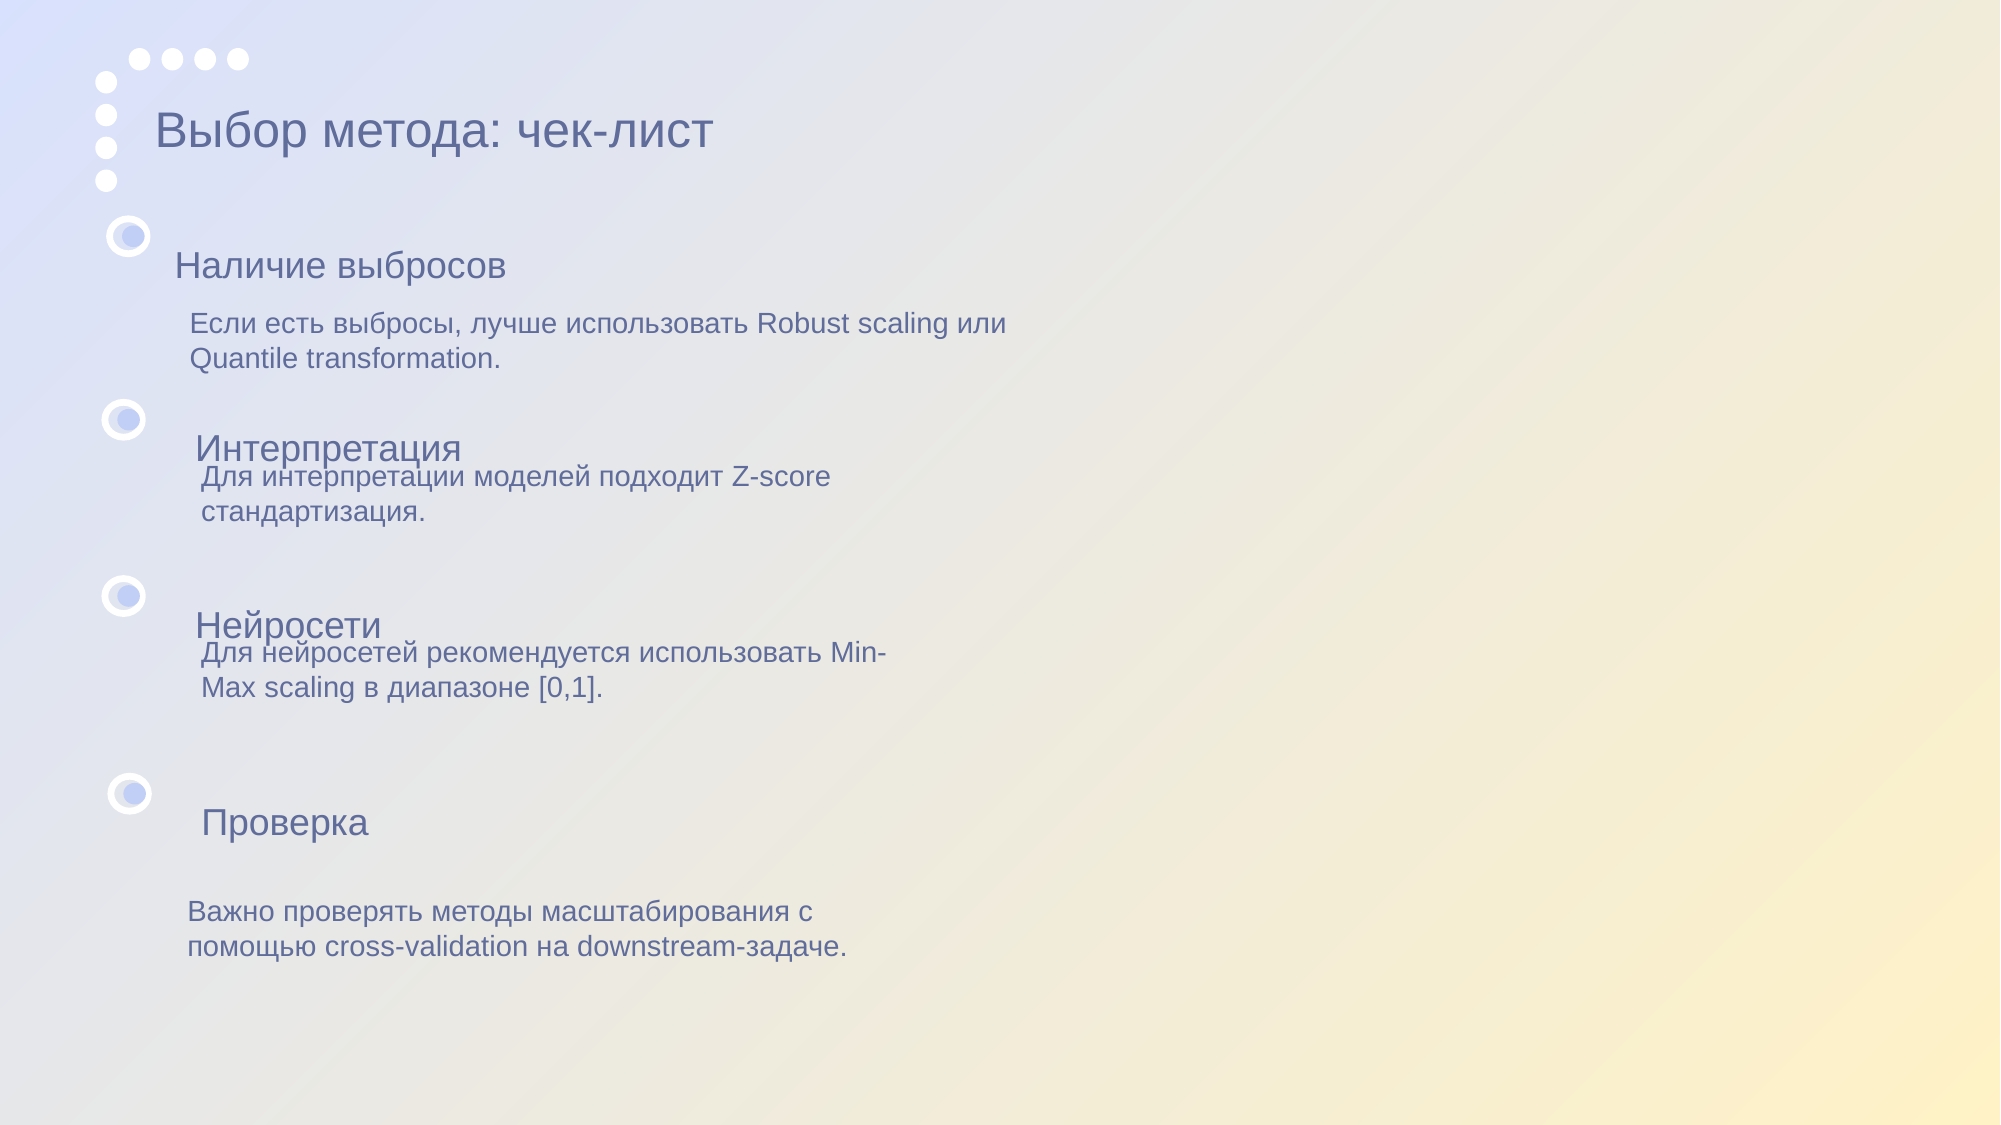

Выбор метода: чек-лист

Наличие выбросов

Если есть выбросы, лучше использовать Robust scaling или Quantile transformation.
Интерпретация

Для интерпретации моделей подходит Z-score стандартизация.
Нейросети

Для нейросетей рекомендуется использовать Min-Max scaling в диапазоне [0,1].
Проверка

Важно проверять методы масштабирования с помощью cross-validation на downstream-задаче.